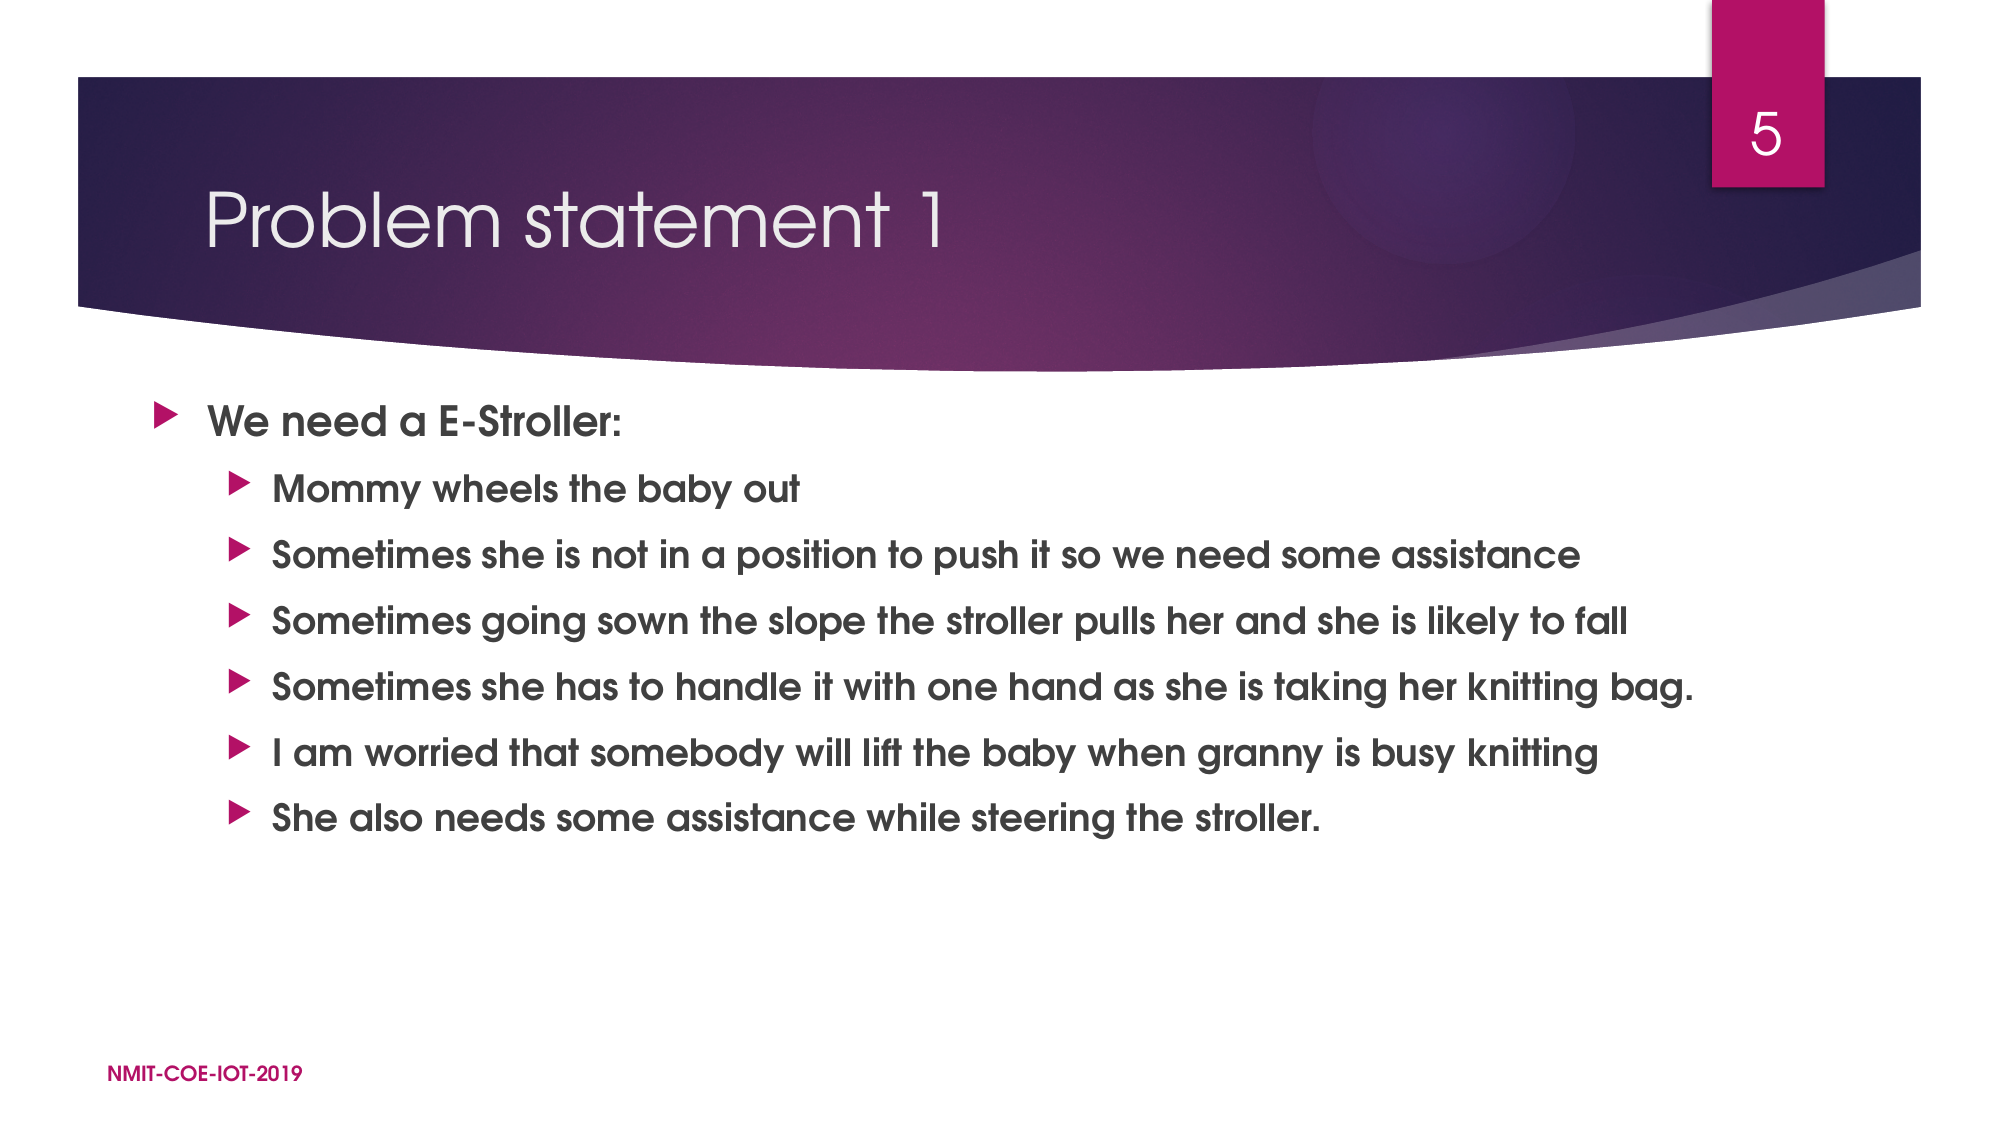

5
# Problem statement 1
We need a E-Stroller:
Mommy wheels the baby out
Sometimes she is not in a position to push it so we need some assistance
Sometimes going sown the slope the stroller pulls her and she is likely to fall
Sometimes she has to handle it with one hand as she is taking her knitting bag.
I am worried that somebody will lift the baby when granny is busy knitting
She also needs some assistance while steering the stroller.
NMIT-COE-IOT-2019